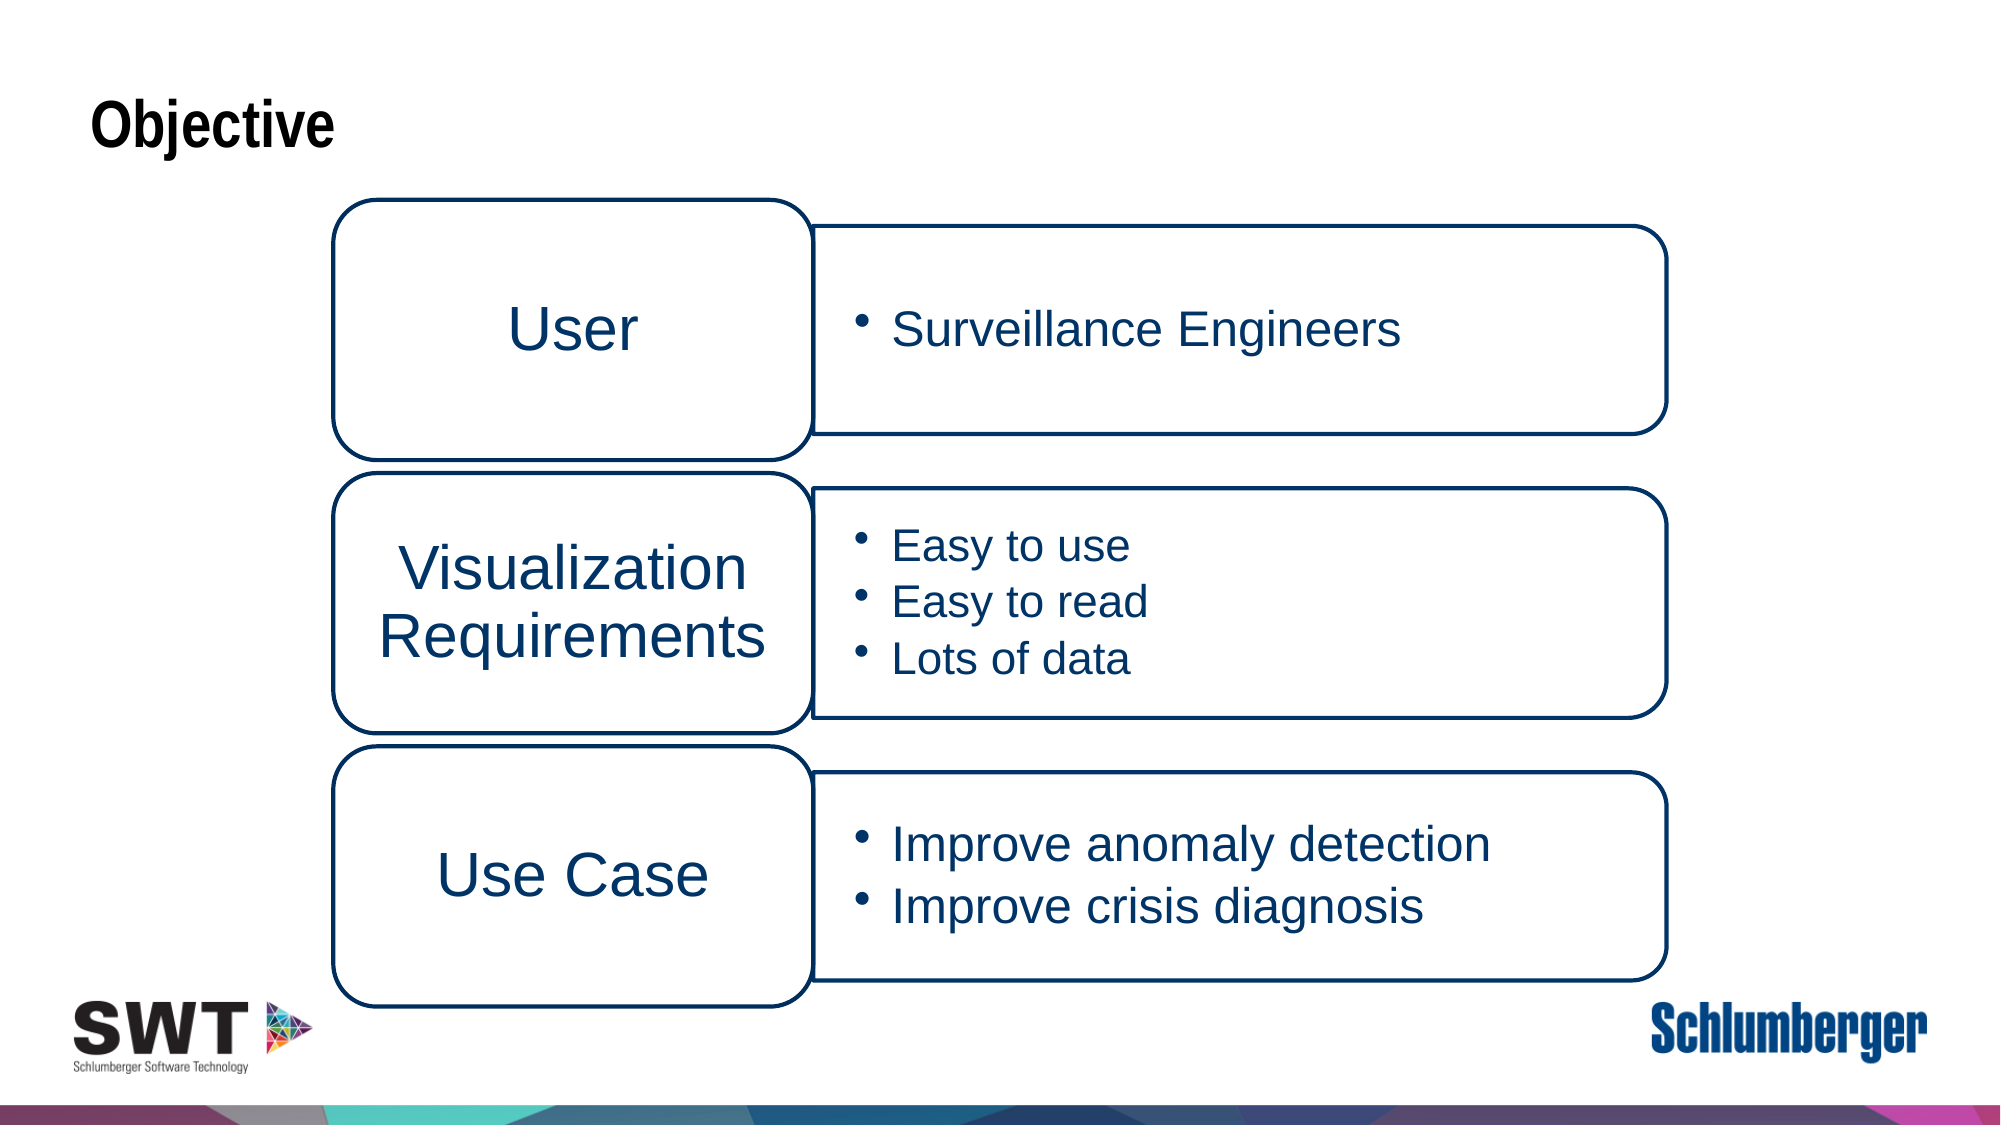

# Objective
User
Surveillance Engineers
Visualization Requirements
Easy to use
Easy to read
Lots of data
Use Case
Improve anomaly detection
Improve crisis diagnosis